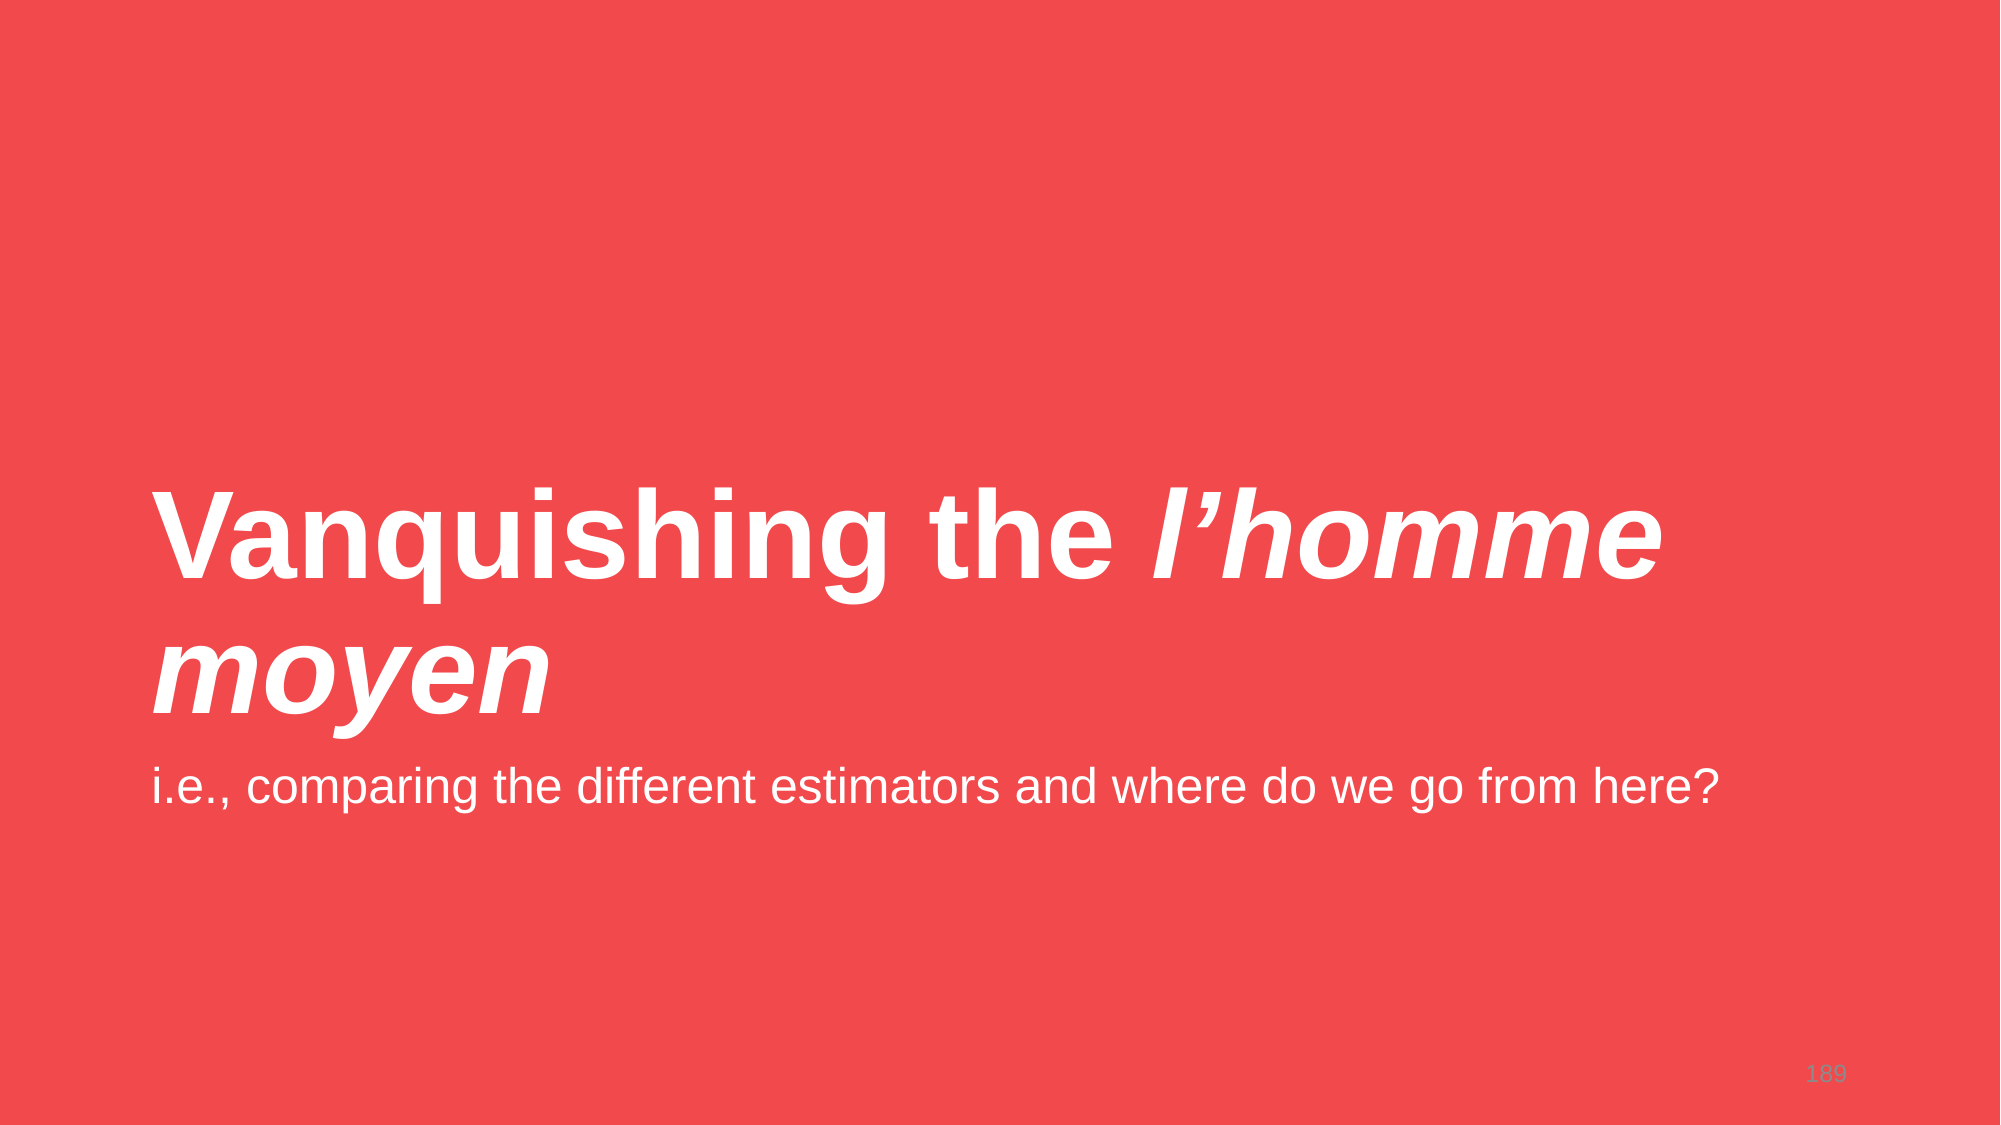

# Vanquishing the l’homme moyen
i.e., comparing the different estimators and where do we go from here?
189